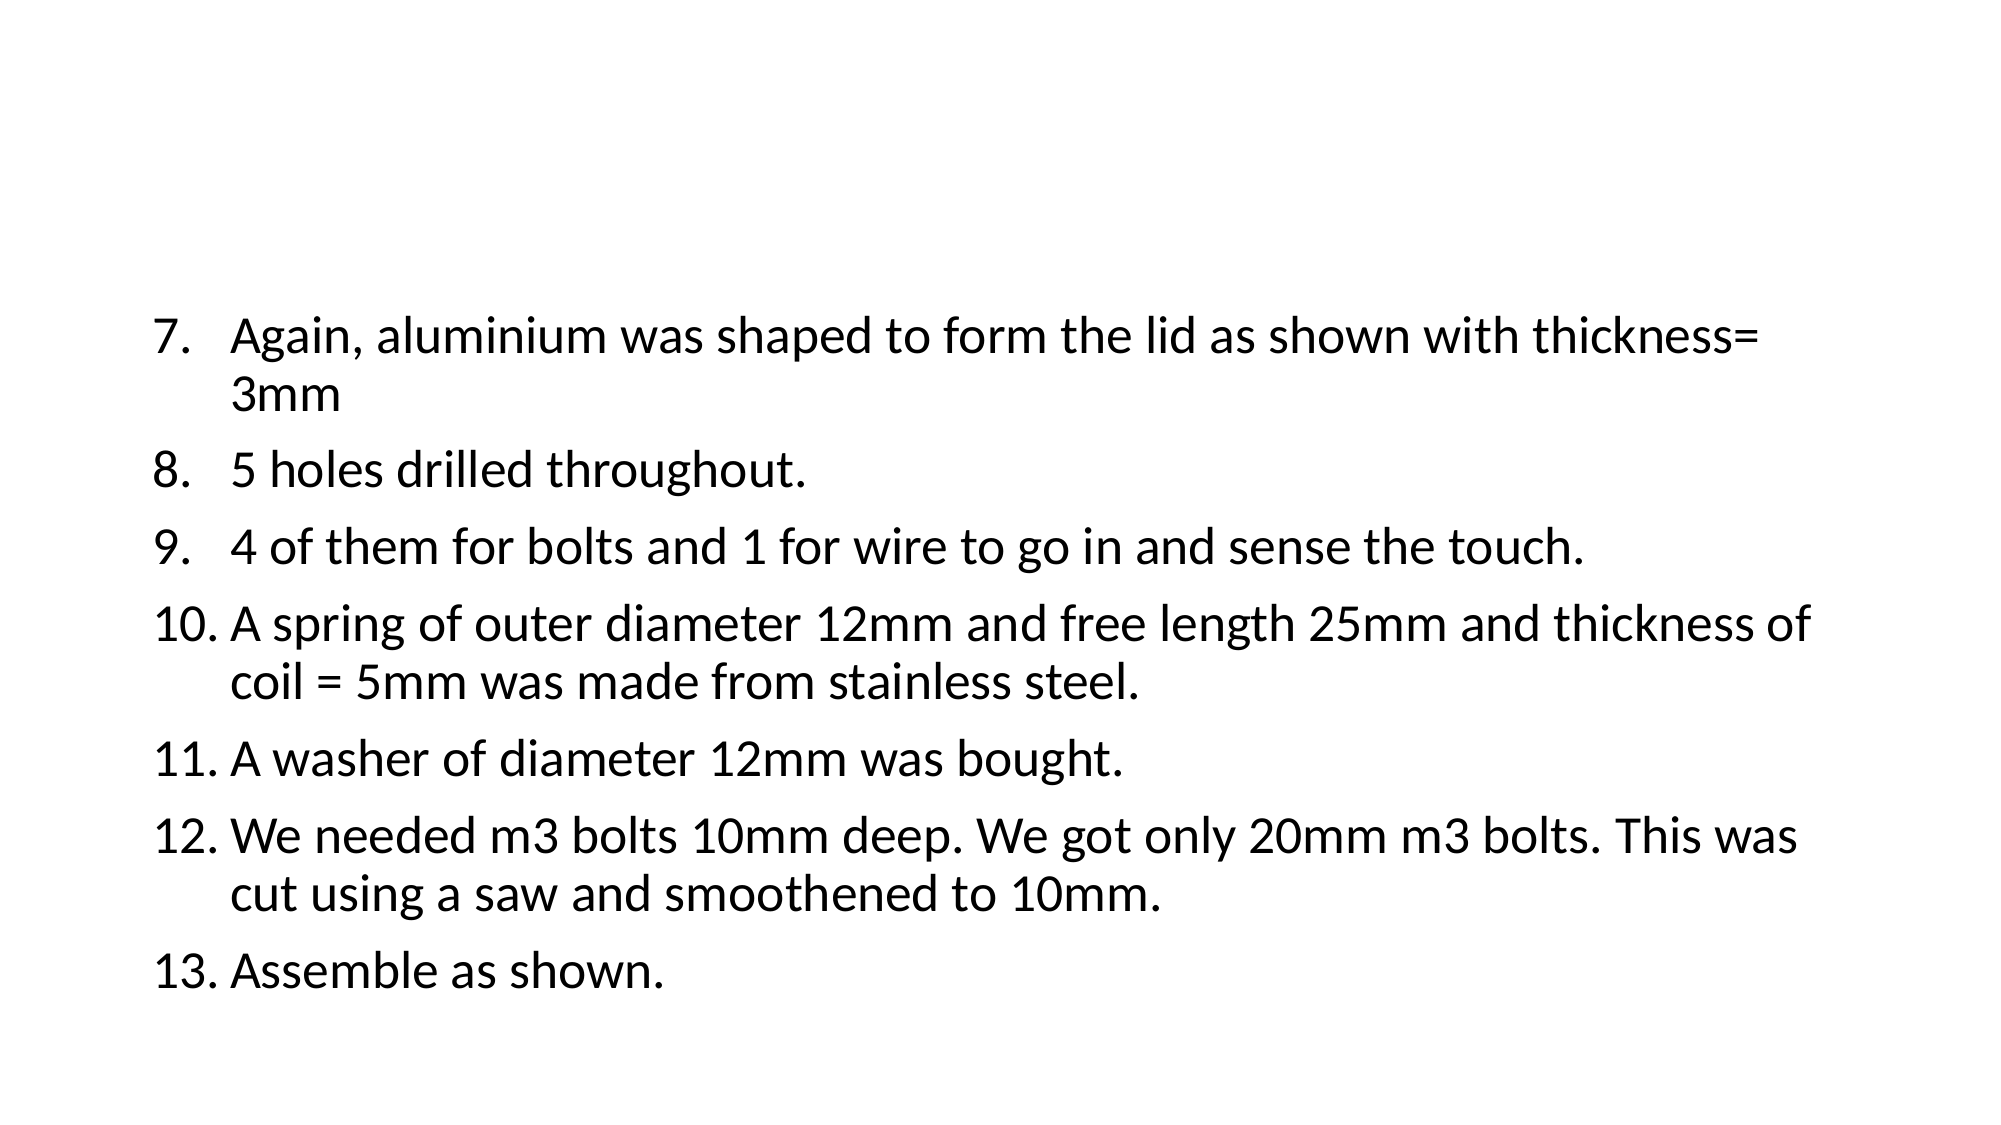

#
Again, aluminium was shaped to form the lid as shown with thickness= 3mm
5 holes drilled throughout.
4 of them for bolts and 1 for wire to go in and sense the touch.
A spring of outer diameter 12mm and free length 25mm and thickness of coil = 5mm was made from stainless steel.
A washer of diameter 12mm was bought.
We needed m3 bolts 10mm deep. We got only 20mm m3 bolts. This was cut using a saw and smoothened to 10mm.
Assemble as shown.